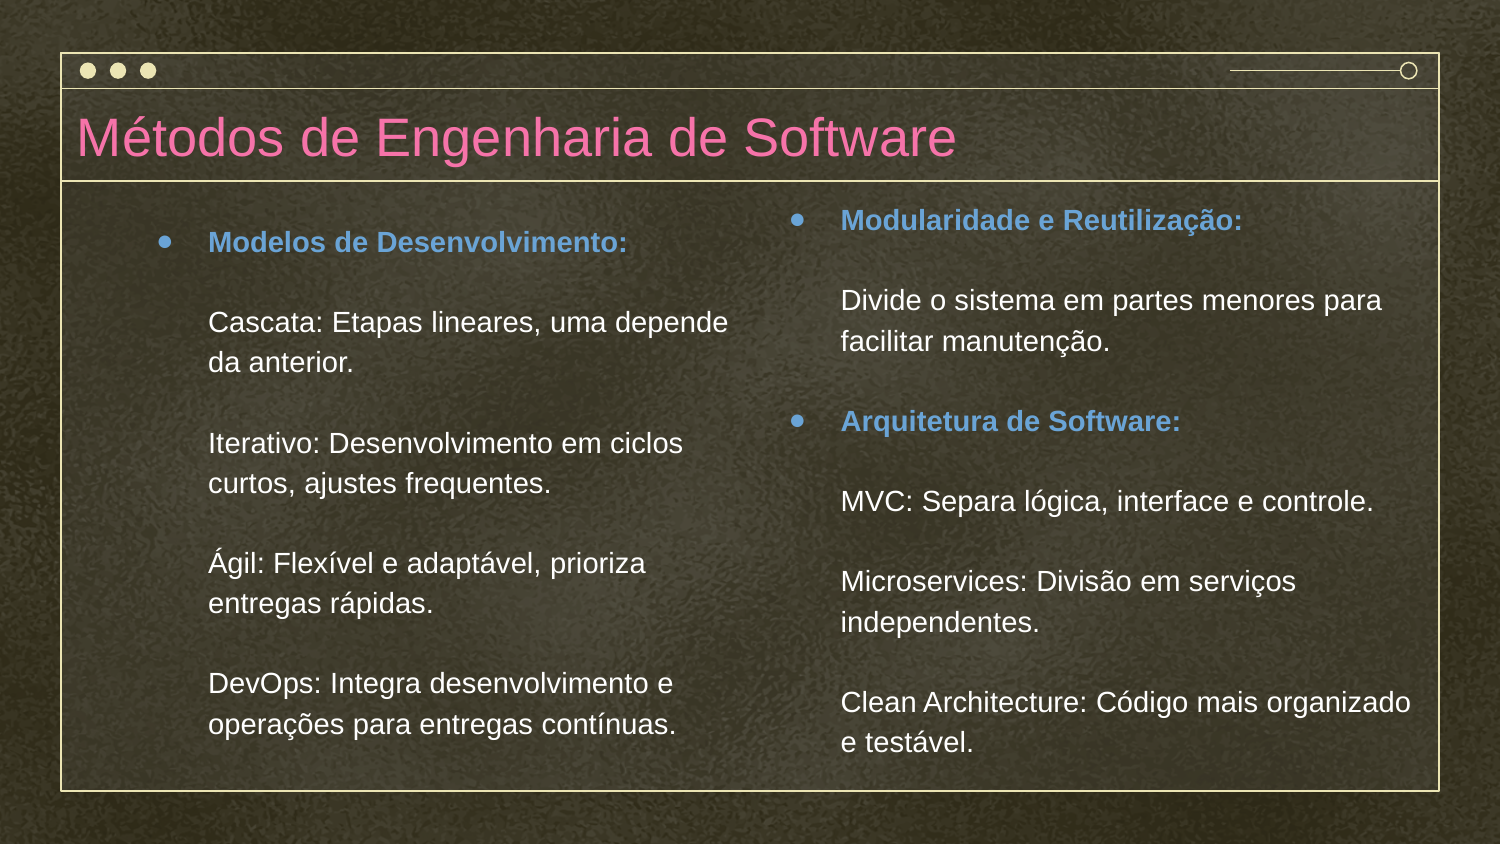

# Métodos de Engenharia de Software
Modularidade e Reutilização:

Divide o sistema em partes menores para facilitar manutenção.

Arquitetura de Software:

MVC: Separa lógica, interface e controle.

Microservices: Divisão em serviços independentes.

Clean Architecture: Código mais organizado e testável.
Modelos de Desenvolvimento:

Cascata: Etapas lineares, uma depende da anterior.

Iterativo: Desenvolvimento em ciclos curtos, ajustes frequentes.

Ágil: Flexível e adaptável, prioriza entregas rápidas.

DevOps: Integra desenvolvimento e operações para entregas contínuas.